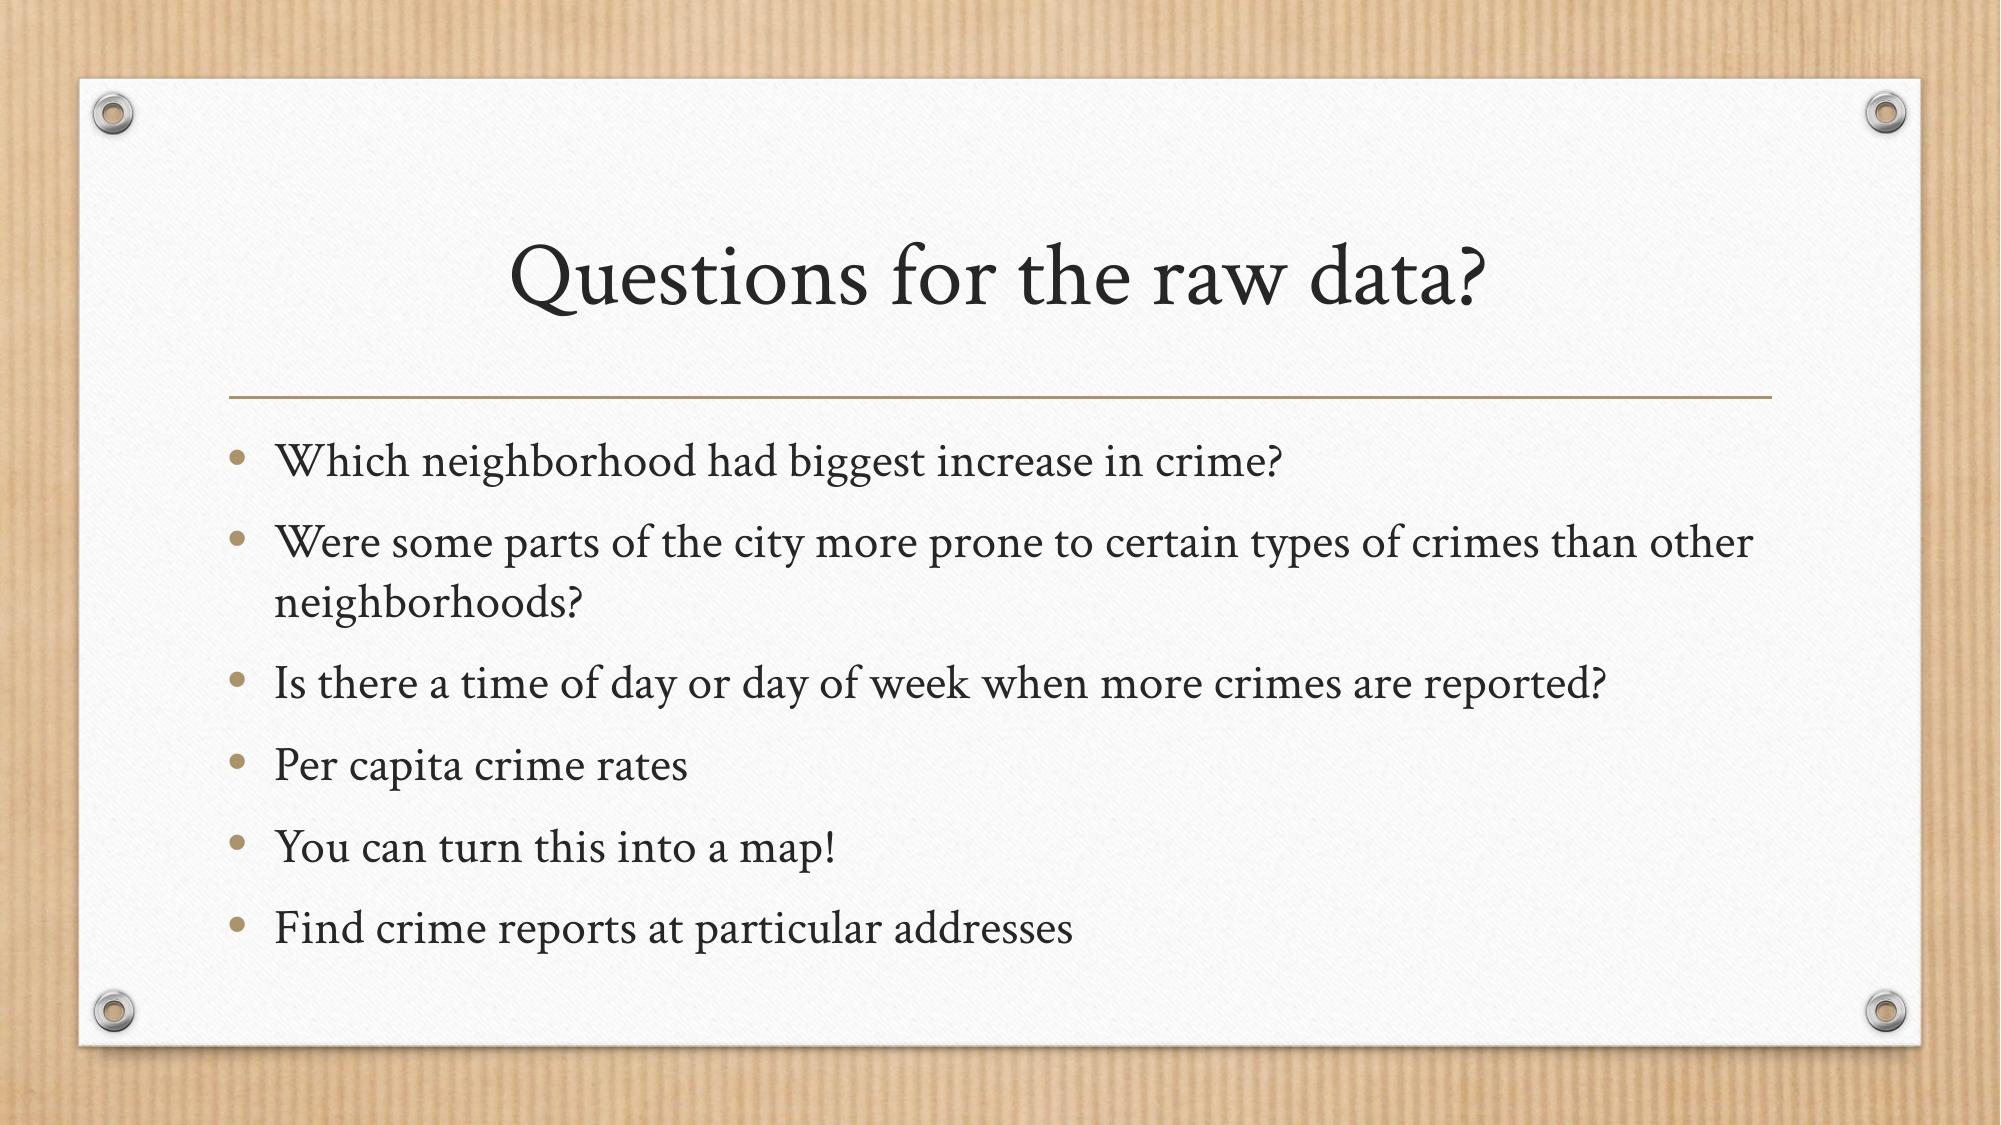

# Questions for the raw data?
Which neighborhood had biggest increase in crime?
Were some parts of the city more prone to certain types of crimes than other neighborhoods?
Is there a time of day or day of week when more crimes are reported?
Per capita crime rates
You can turn this into a map!
Find crime reports at particular addresses